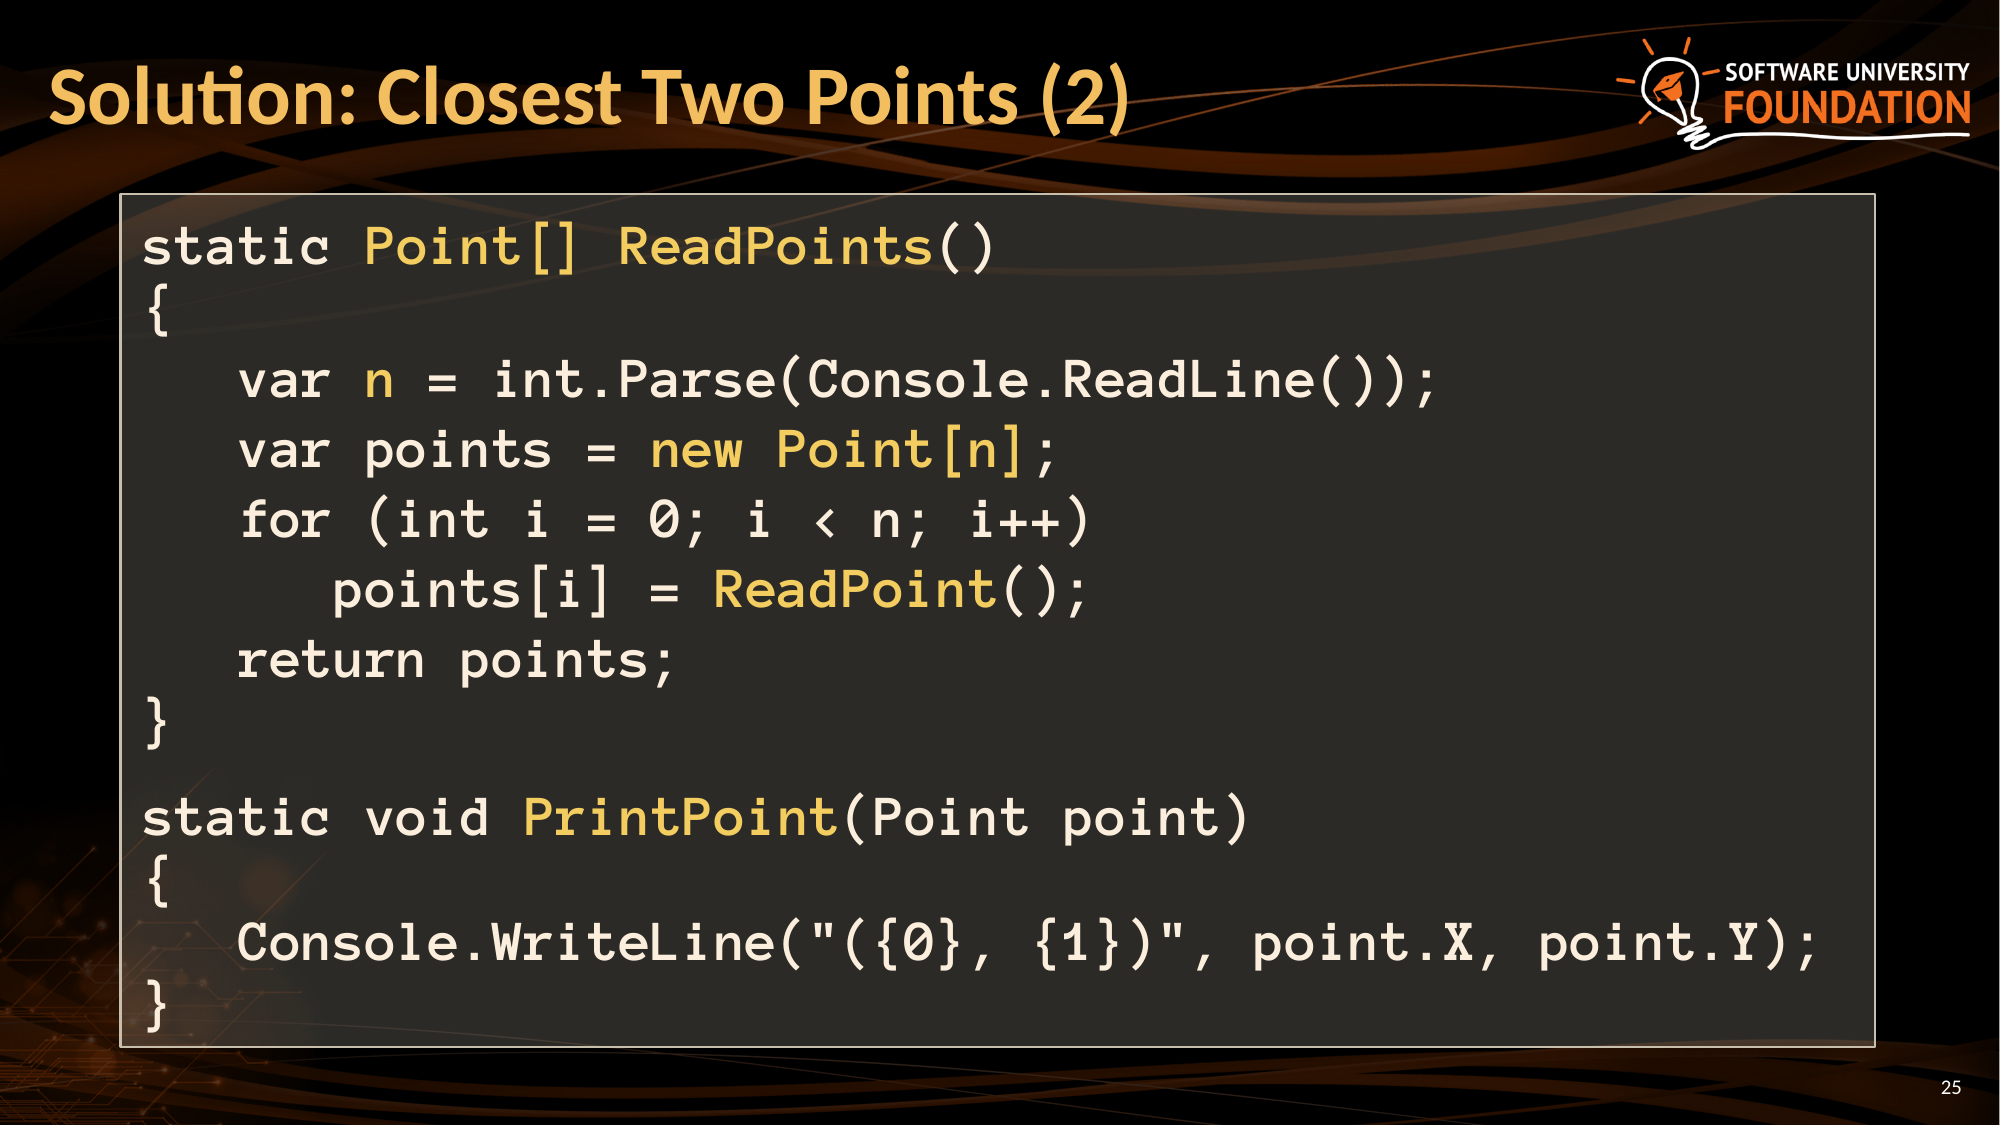

# Solution: Closest Two Points (2)
static Point[] ReadPoints()
{
   var n = int.Parse(Console.ReadLine());
   var points = new Point[n];
   for (int i = 0; i < n; i++)
      points[i] = ReadPoint();
   return points;
}
static void PrintPoint(Point point)
{
   Console.WriteLine("({0}, {1})", point.X, point.Y);
}
25